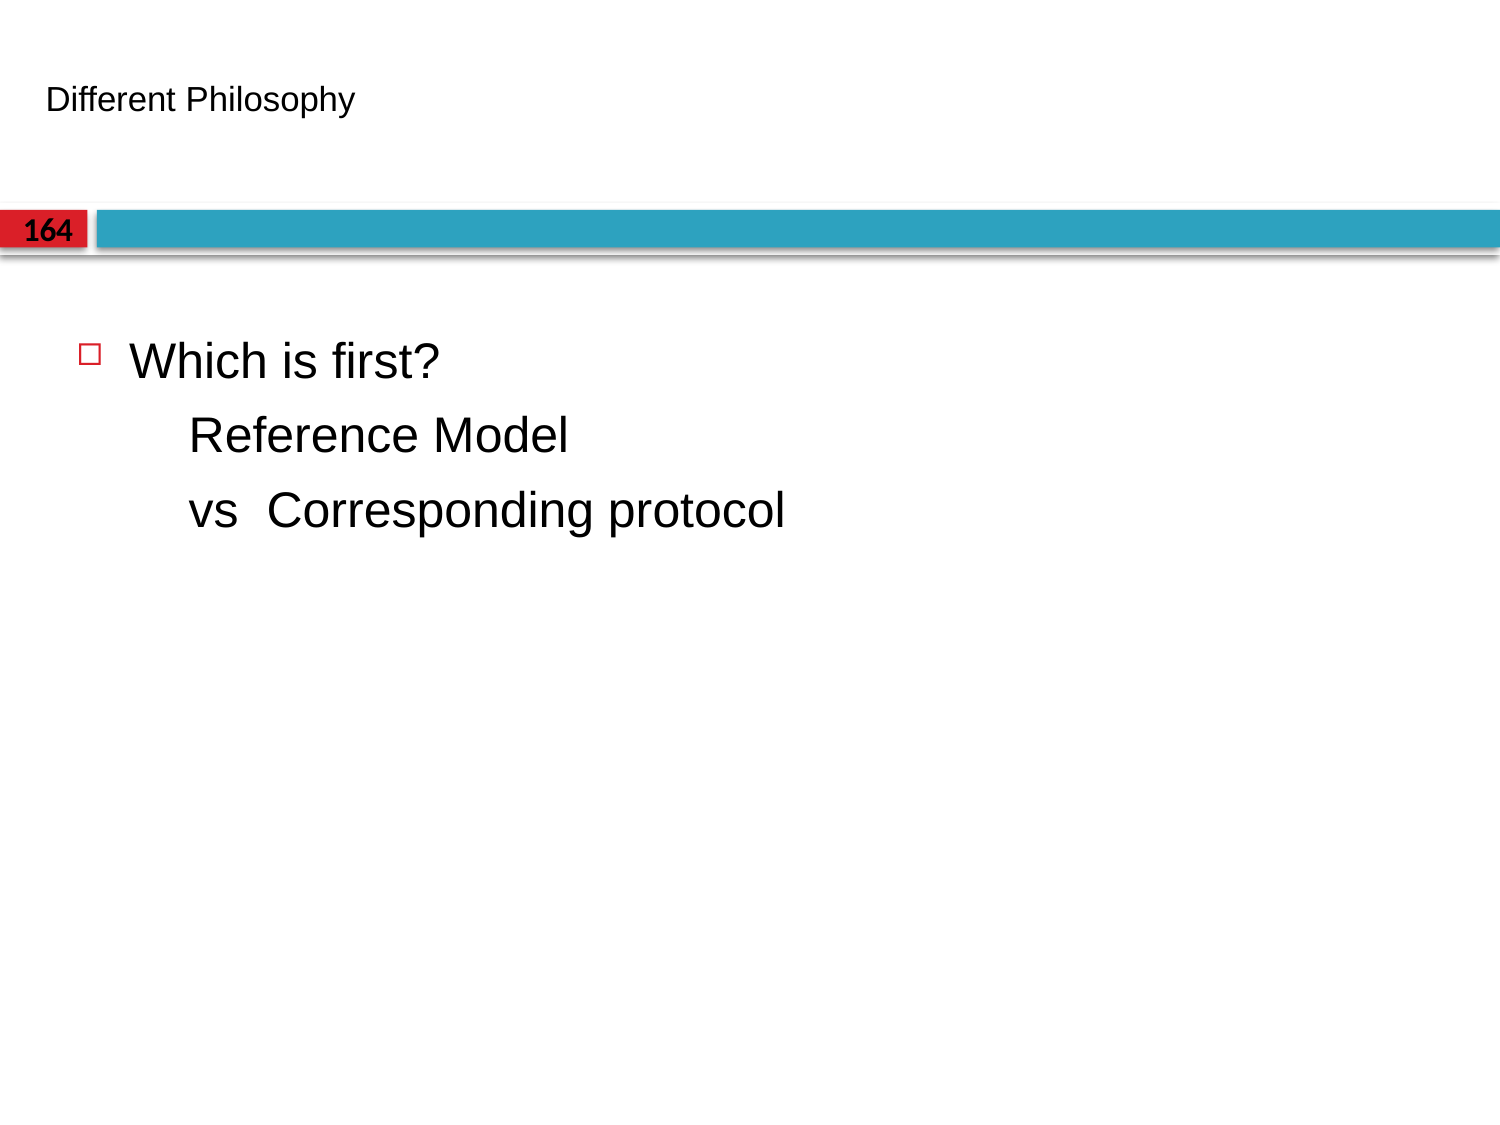

# Different Philosophy
164
Which is first?
        Reference Model
        vs  Corresponding protocol